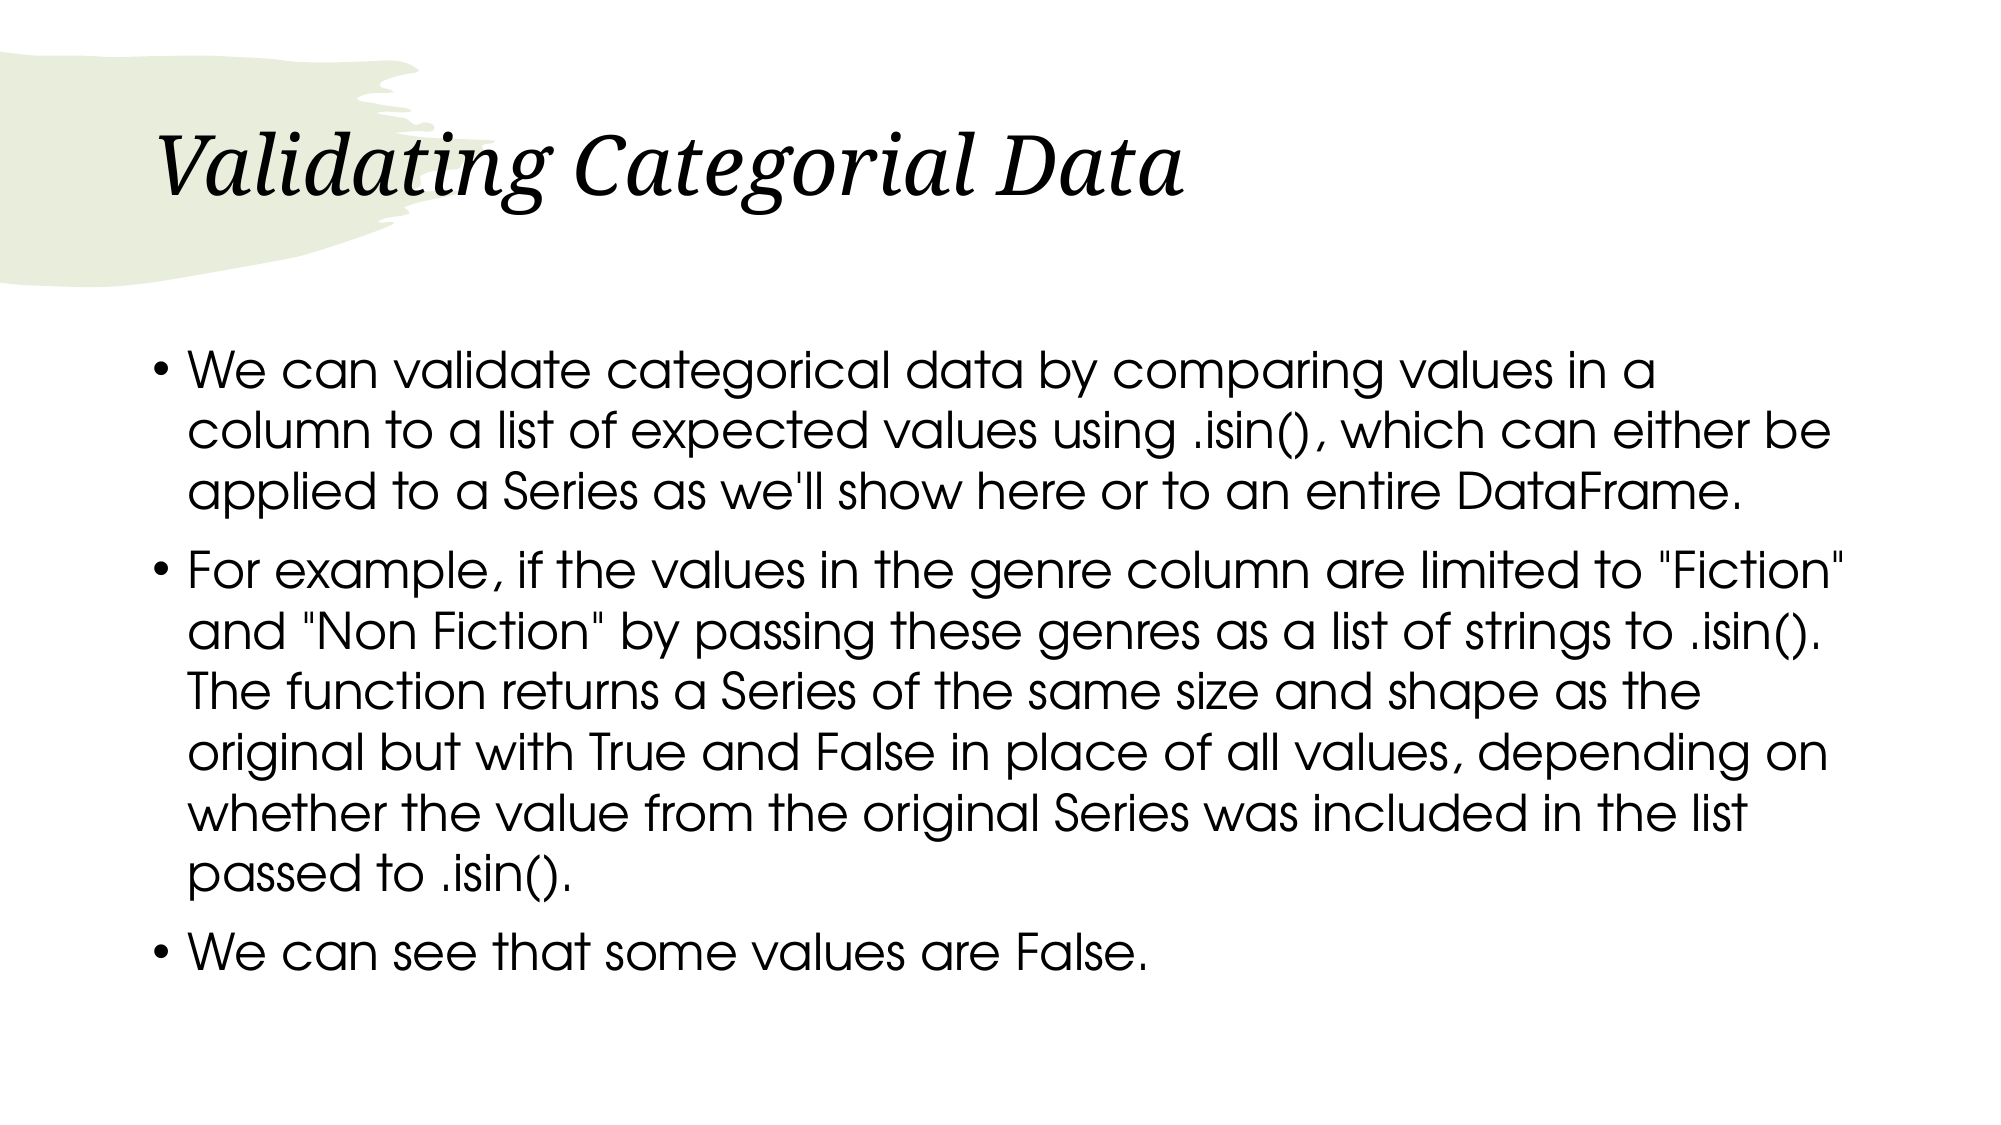

# Validating Categorial Data
We can validate categorical data by comparing values in a column to a list of expected values using .isin(), which can either be applied to a Series as we'll show here or to an entire DataFrame.
For example, if the values in the genre column are limited to "Fiction" and "Non Fiction" by passing these genres as a list of strings to .isin(). The function returns a Series of the same size and shape as the original but with True and False in place of all values, depending on whether the value from the original Series was included in the list passed to .isin().
We can see that some values are False.